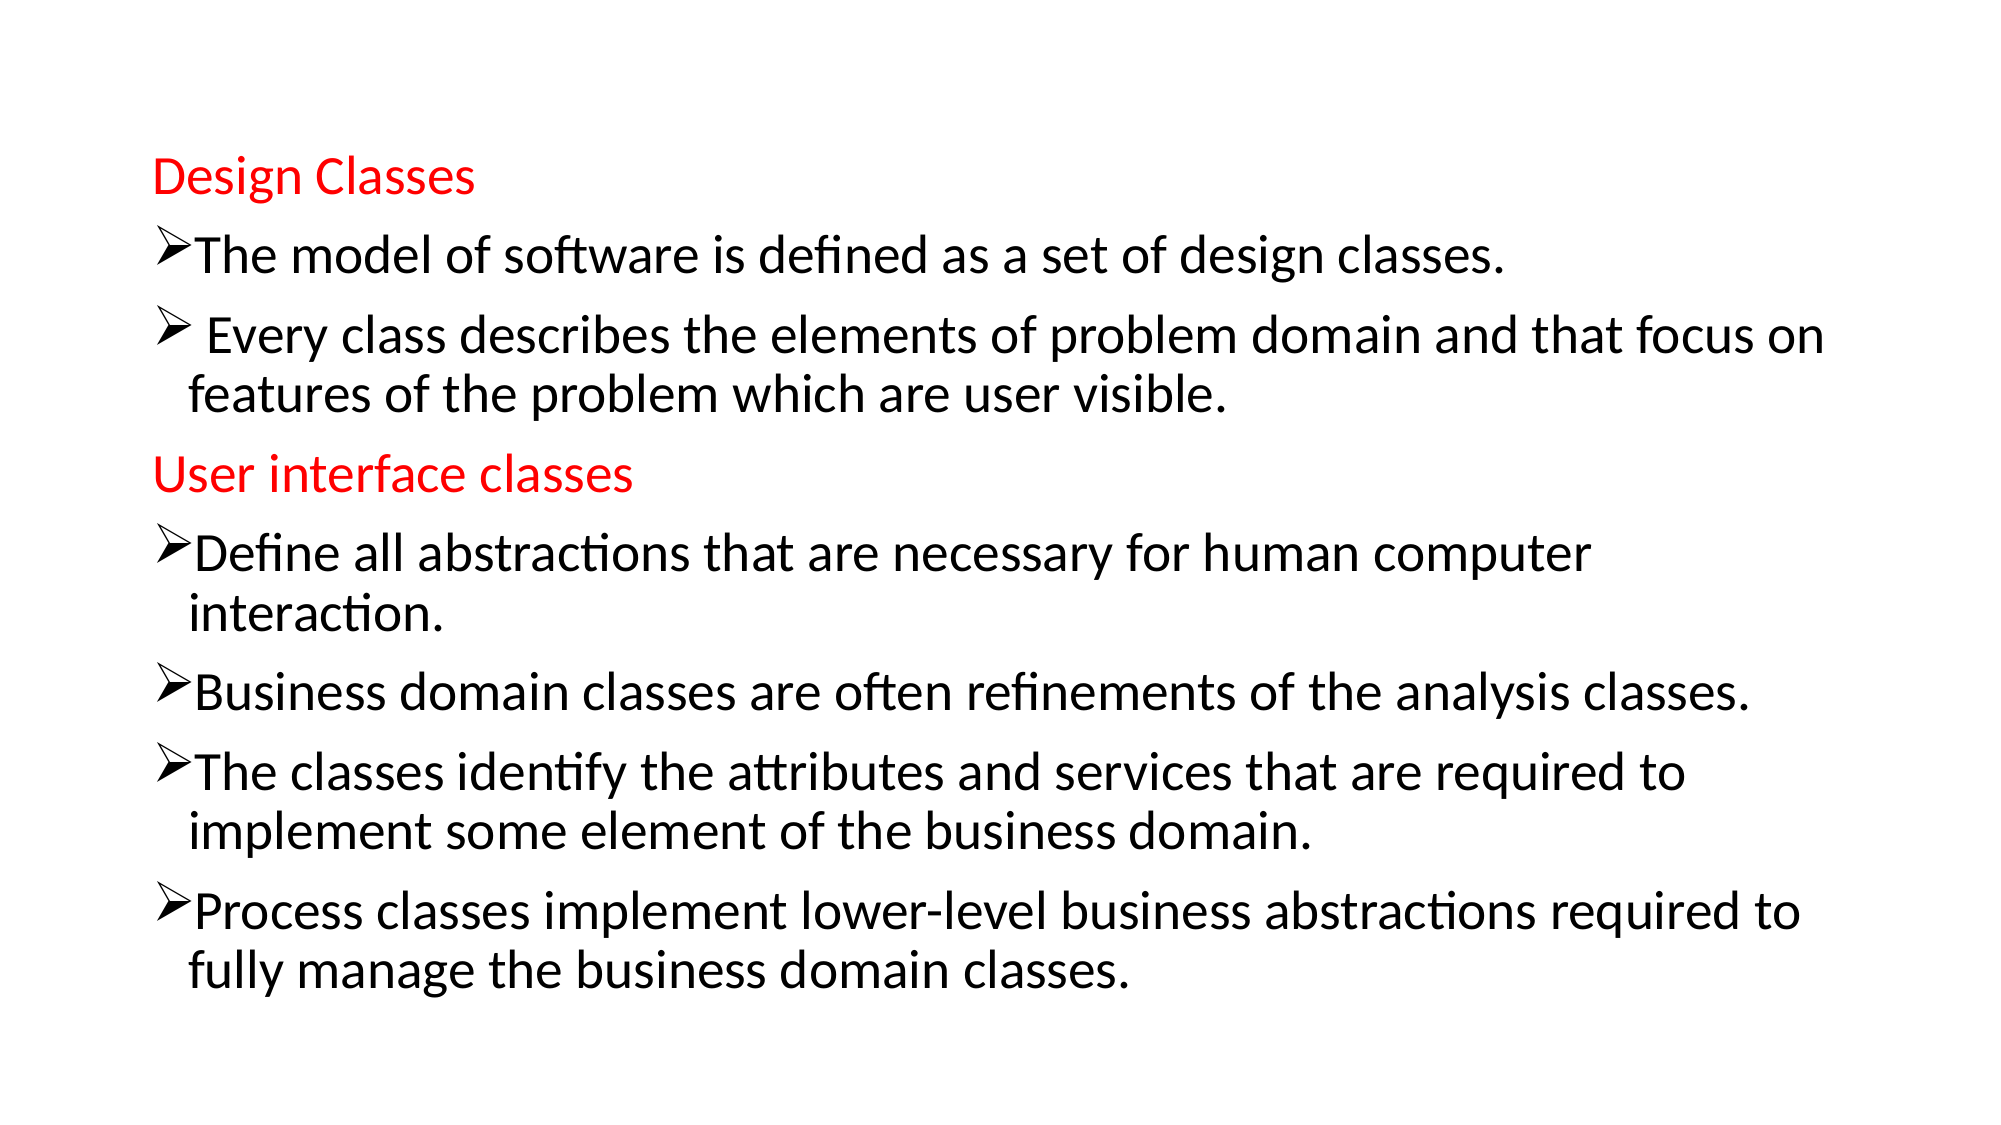

Design Classes
The model of software is defined as a set of design classes.
 Every class describes the elements of problem domain and that focus on features of the problem which are user visible.
User interface classes
Define all abstractions that are necessary for human computer interaction.
Business domain classes are often refinements of the analysis classes.
The classes identify the attributes and services that are required to implement some element of the business domain.
Process classes implement lower-level business abstractions required to fully manage the business domain classes.